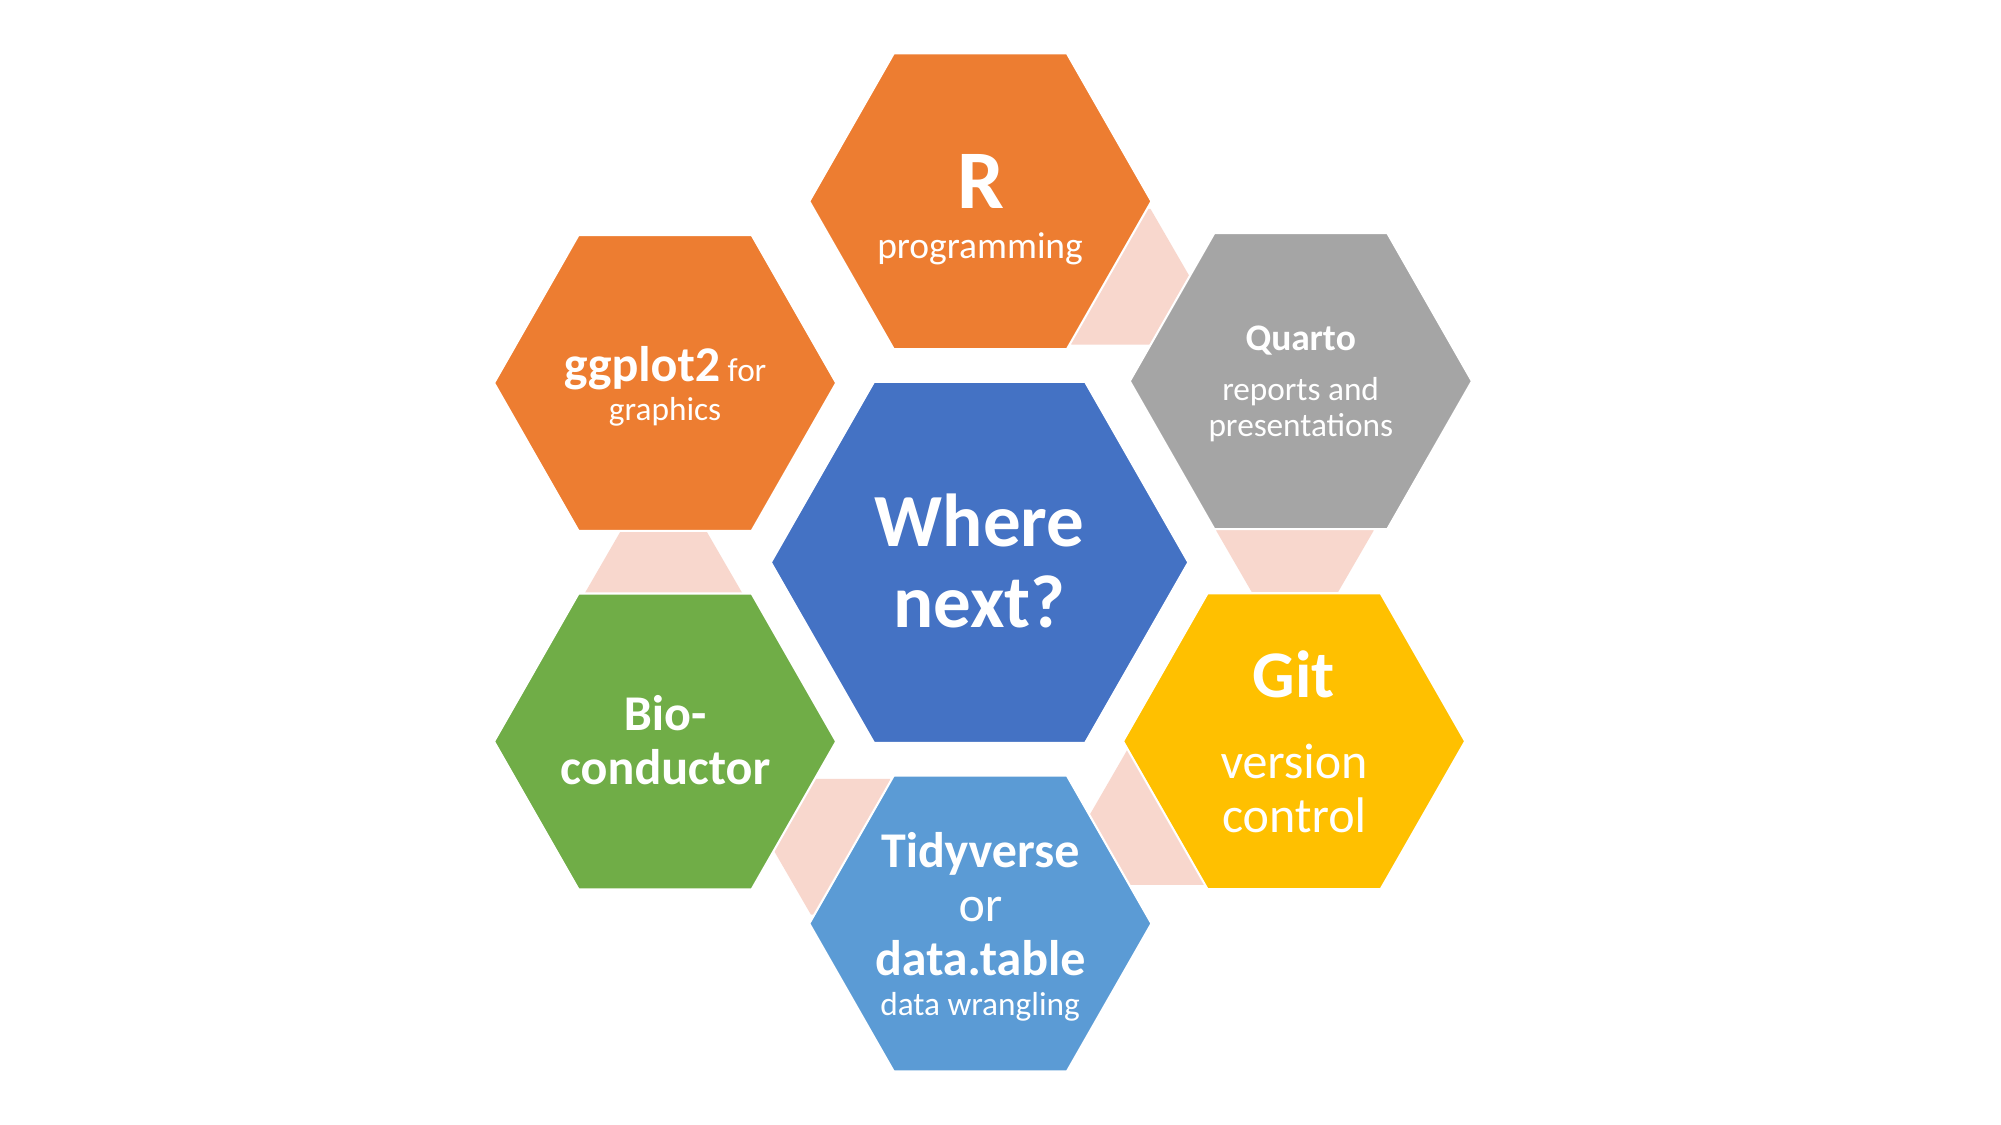

Where next?
R programming
Quarto
reports and presentations
Git
version control
Tidyverse or data.table data wrangling
Bio-conductor
ggplot2 for graphics